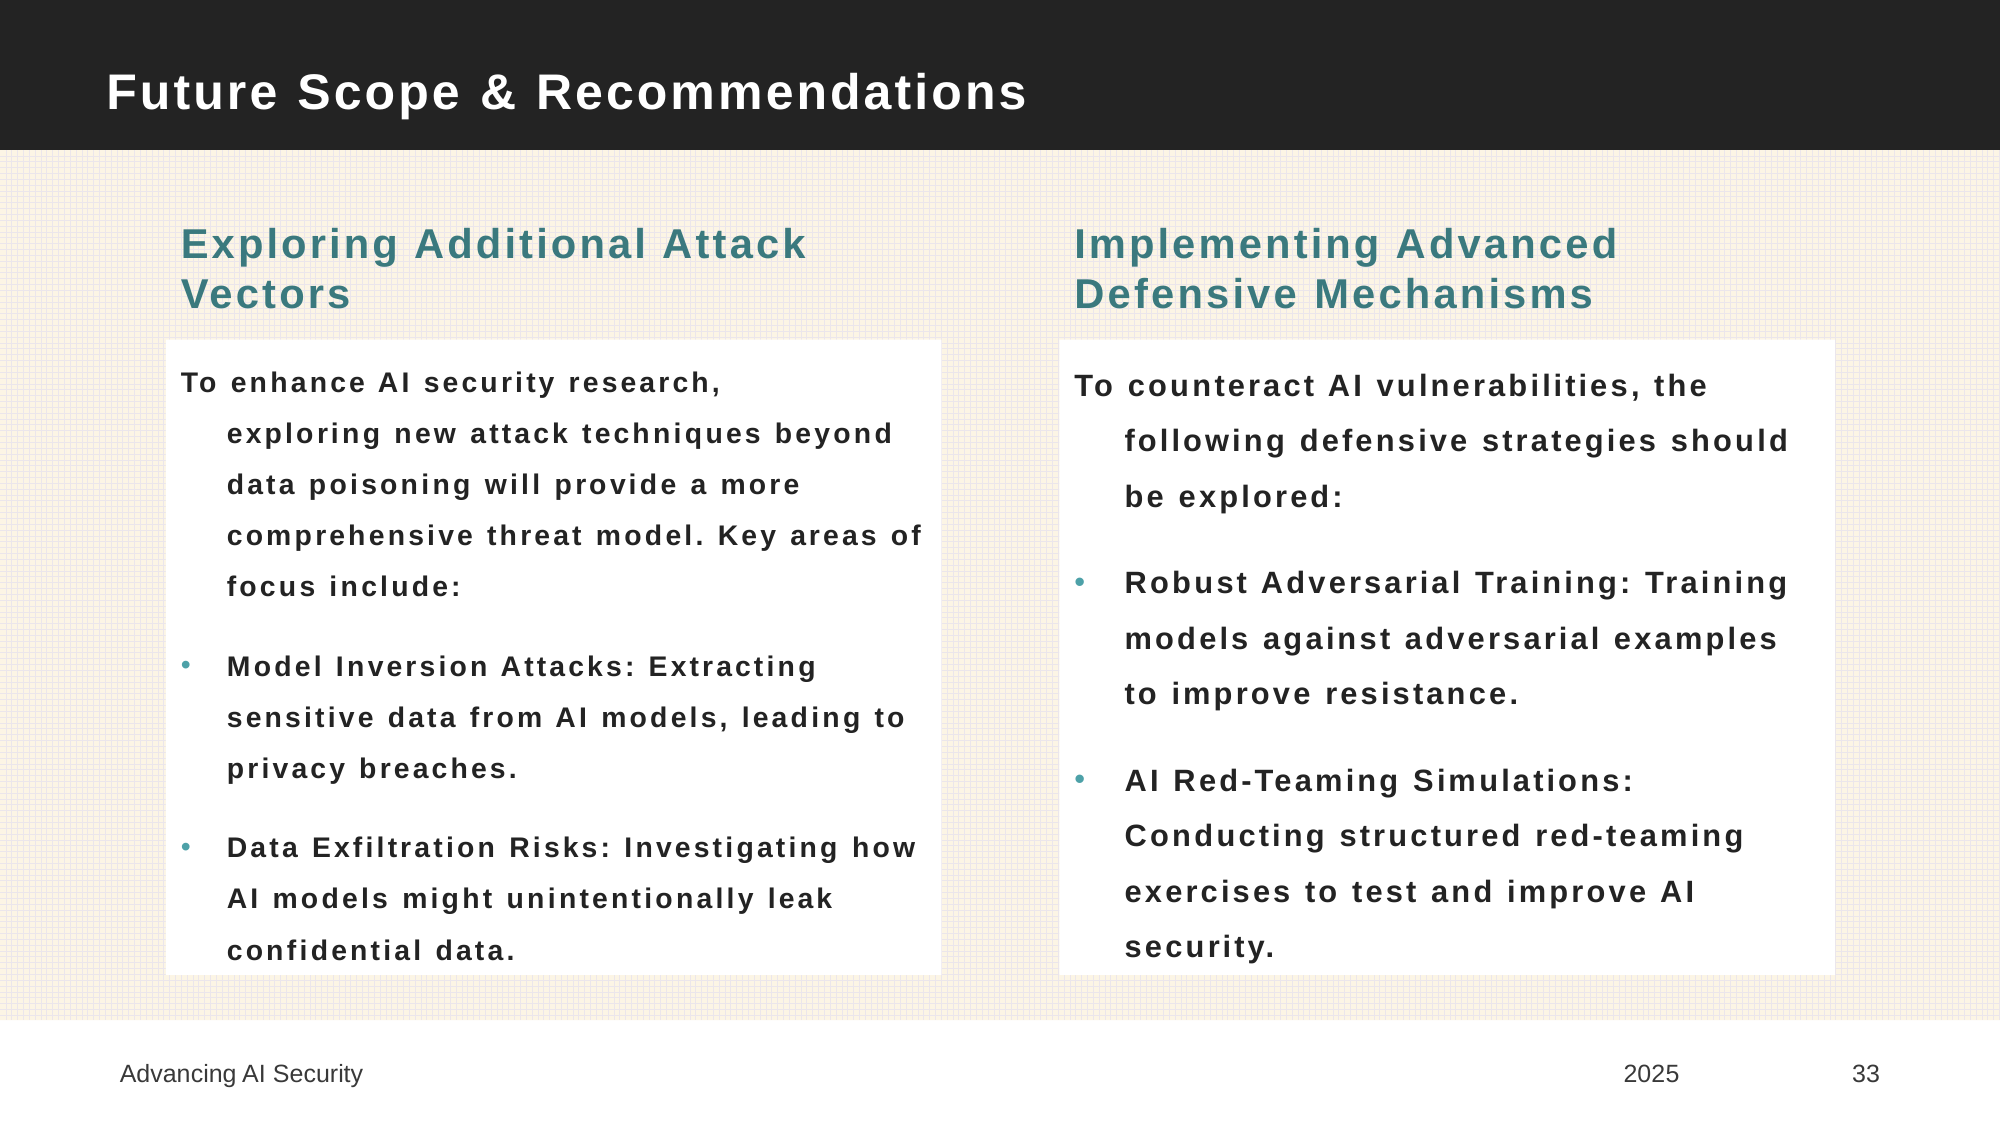

# Future Scope & Recommendations
Exploring Additional Attack Vectors
Implementing Advanced Defensive Mechanisms
To enhance AI security research,
exploring new attack techniques beyond data poisoning will provide a more comprehensive threat model. Key areas of focus include:
Model Inversion Attacks: Extracting sensitive data from AI models, leading to privacy breaches.
Data Exfiltration Risks: Investigating how AI models might unintentionally leak confidential data.

To counteract AI vulnerabilities, the following defensive strategies should be explored:
Robust Adversarial Training: Training models against adversarial examples to improve resistance.
AI Red-Teaming Simulations: Conducting structured red-teaming exercises to test and improve AI security.

Advancing AI Security
2025
33